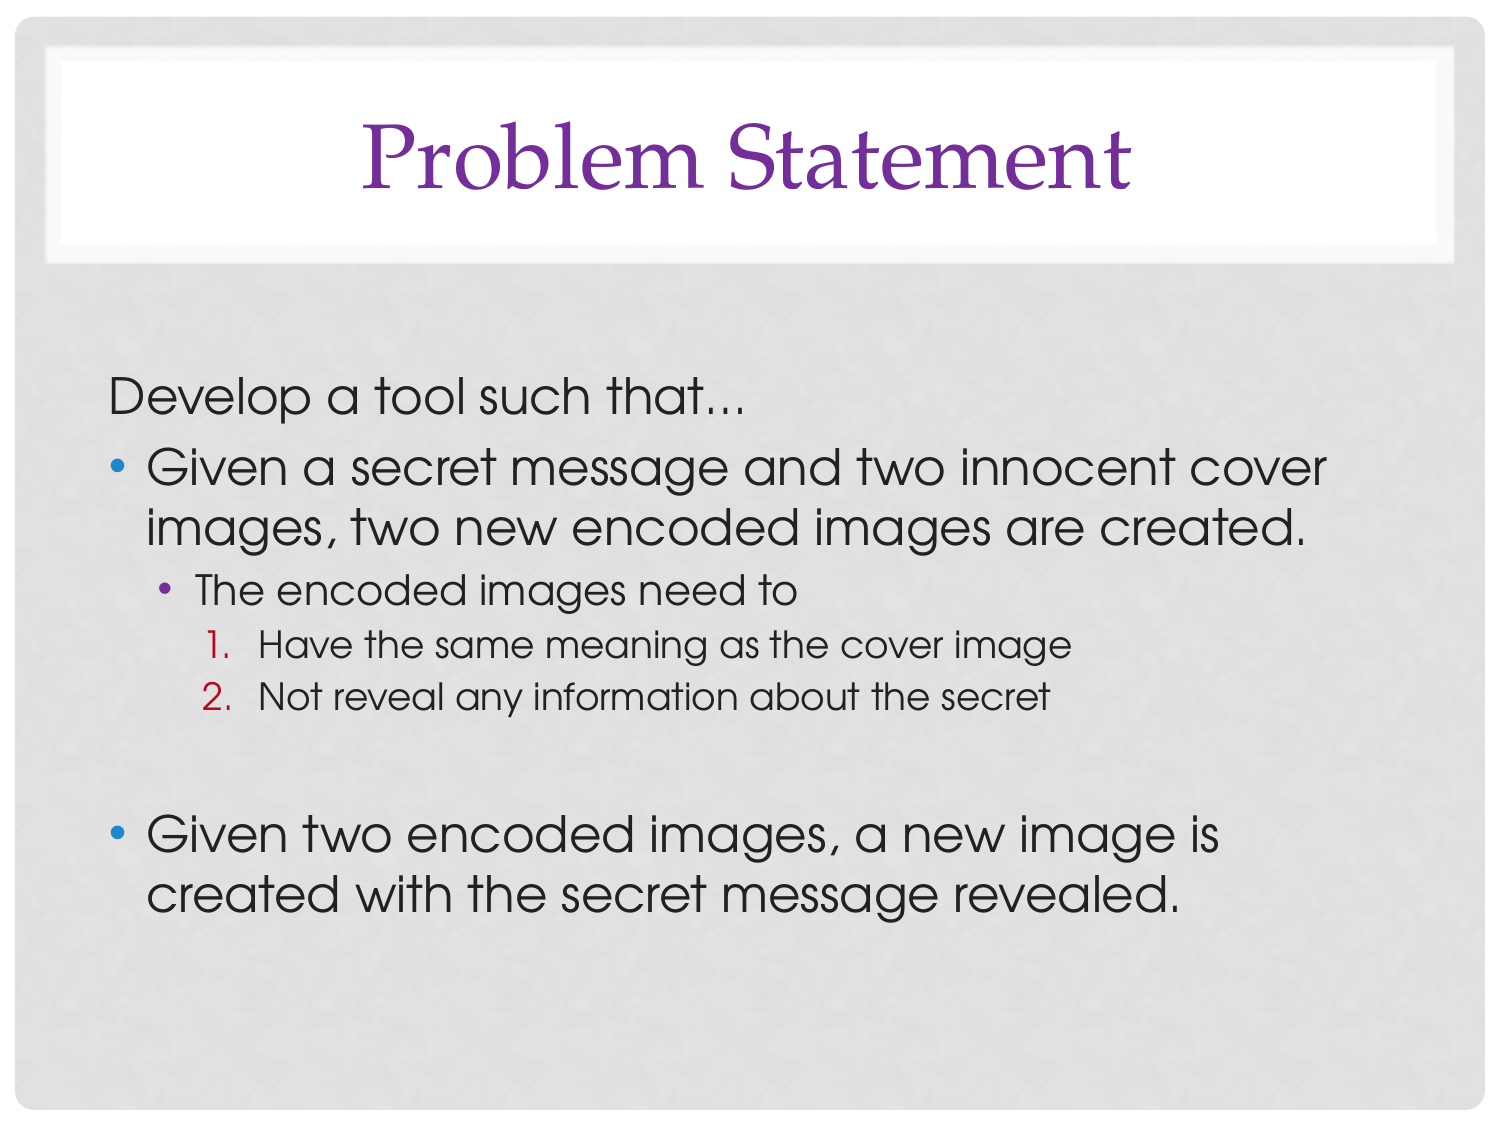

# Problem Statement

Develop a tool such that…
Given a secret message and two innocent cover images, two new encoded images are created.
The encoded images need to
Have the same meaning as the cover image
Not reveal any information about the secret

Given two encoded images, a new image is created with the secret message revealed.